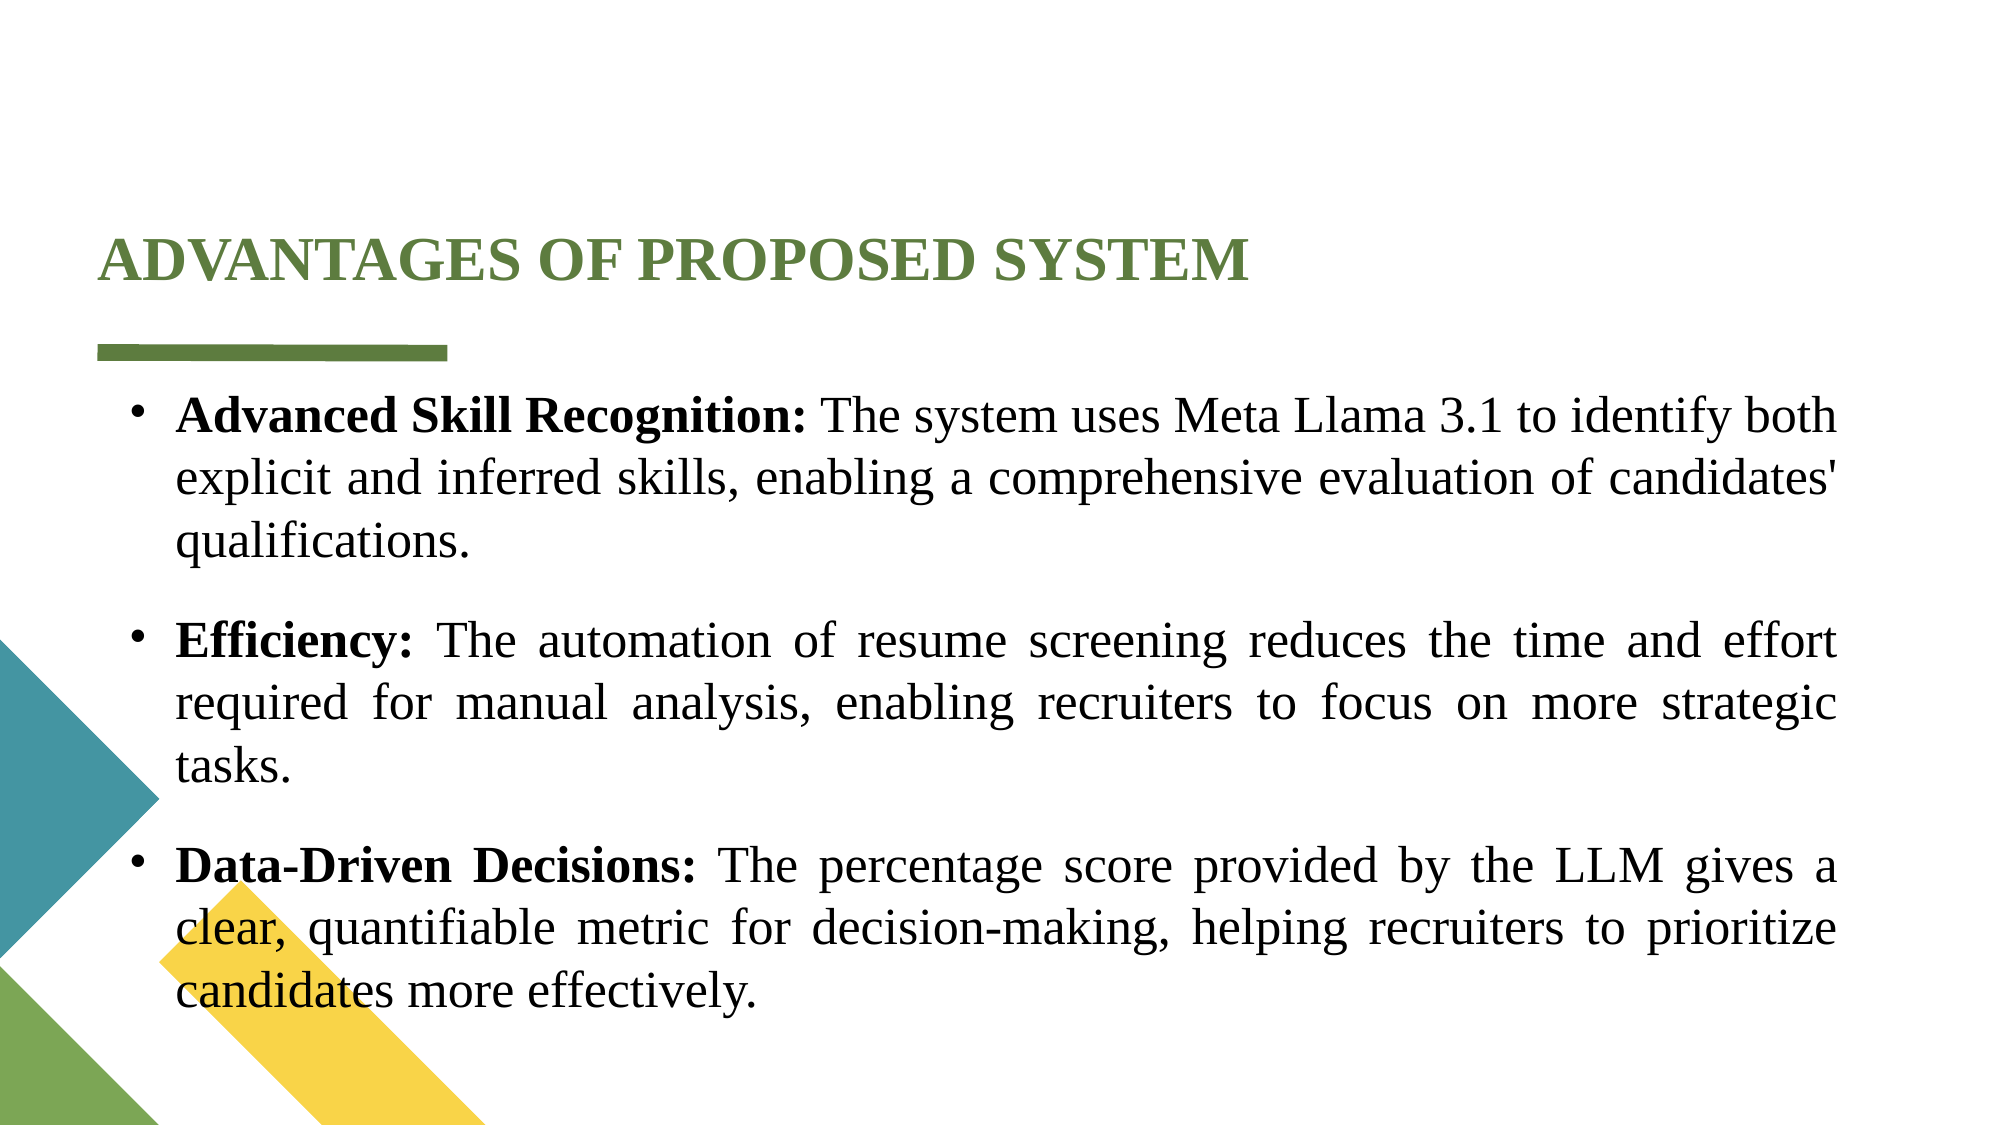

# ADVANTAGES OF PROPOSED SYSTEM

Advanced Skill Recognition: The system uses Meta Llama 3.1 to identify both explicit and inferred skills, enabling a comprehensive evaluation of candidates' qualifications.
Efficiency: The automation of resume screening reduces the time and effort required for manual analysis, enabling recruiters to focus on more strategic tasks.
Data-Driven Decisions: The percentage score provided by the LLM gives a clear, quantifiable metric for decision-making, helping recruiters to prioritize candidates more effectively.